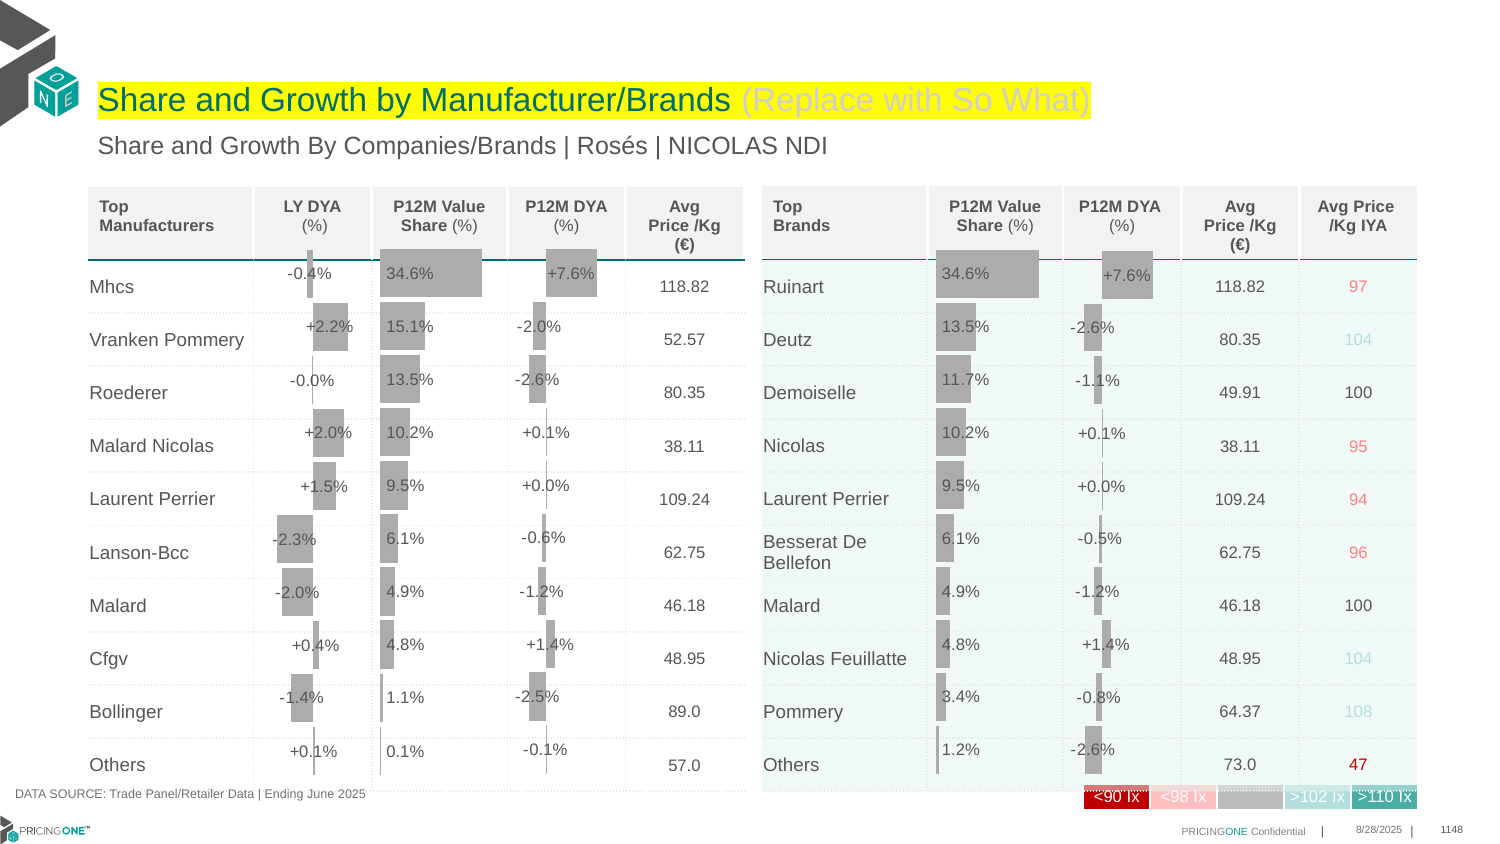

# Share and Growth by Manufacturer/Brands (Replace with So What)

Share and Growth By Companies/Brands | Rosés | NICOLAS NDI
| Top Brands | P12M Value Share (%) | P12M DYA (%) | Avg Price /Kg (€) | Avg Price /Kg IYA |
| --- | --- | --- | --- | --- |
| Ruinart |  |  | 118.82 | 97 |
| Deutz |  |  | 80.35 | 104 |
| Demoiselle |  |  | 49.91 | 100 |
| Nicolas |  |  | 38.11 | 95 |
| Laurent Perrier |  |  | 109.24 | 94 |
| Besserat De Bellefon |  |  | 62.75 | 96 |
| Malard |  |  | 46.18 | 100 |
| Nicolas Feuillatte |  |  | 48.95 | 104 |
| Pommery |  |  | 64.37 | 108 |
| Others |  |  | 73.0 | 47 |
| Top Manufacturers | LY DYA (%) | P12M Value Share (%) | P12M DYA (%) | Avg Price /Kg (€) |
| --- | --- | --- | --- | --- |
| Mhcs |  |  |  | 118.82 |
| Vranken Pommery |  |  |  | 52.57 |
| Roederer |  |  |  | 80.35 |
| Malard Nicolas |  |  |  | 38.11 |
| Laurent Perrier |  |  |  | 109.24 |
| Lanson-Bcc |  |  |  | 62.75 |
| Malard |  |  |  | 46.18 |
| Cfgv |  |  |  | 48.95 |
| Bollinger |  |  |  | 89.0 |
| Others |  |  |  | 57.0 |

### Chart

| Category | Share DYA P12M |
|---|---|
| None | 0.07646393903827625 |

### Chart

| Category | Value Share P12M |
|---|---|
| None | 0.34641412088979984 |

### Chart

| Category | Share DYA LY |
|---|---|
| None | -0.0040239259744455635 |

### Chart

| Category | Value Share |
|---|---|
| None | 0.34641412088979984 |

### Chart

| Category | Share DYA |
|---|---|
| None | 0.07646393903827625 |
DATA SOURCE: Trade Panel/Retailer Data | Ending June 2025
| <90 Ix | <98 Ix |  | >102 Ix | >110 Ix |
| --- | --- | --- | --- | --- |

8/28/2025
1148